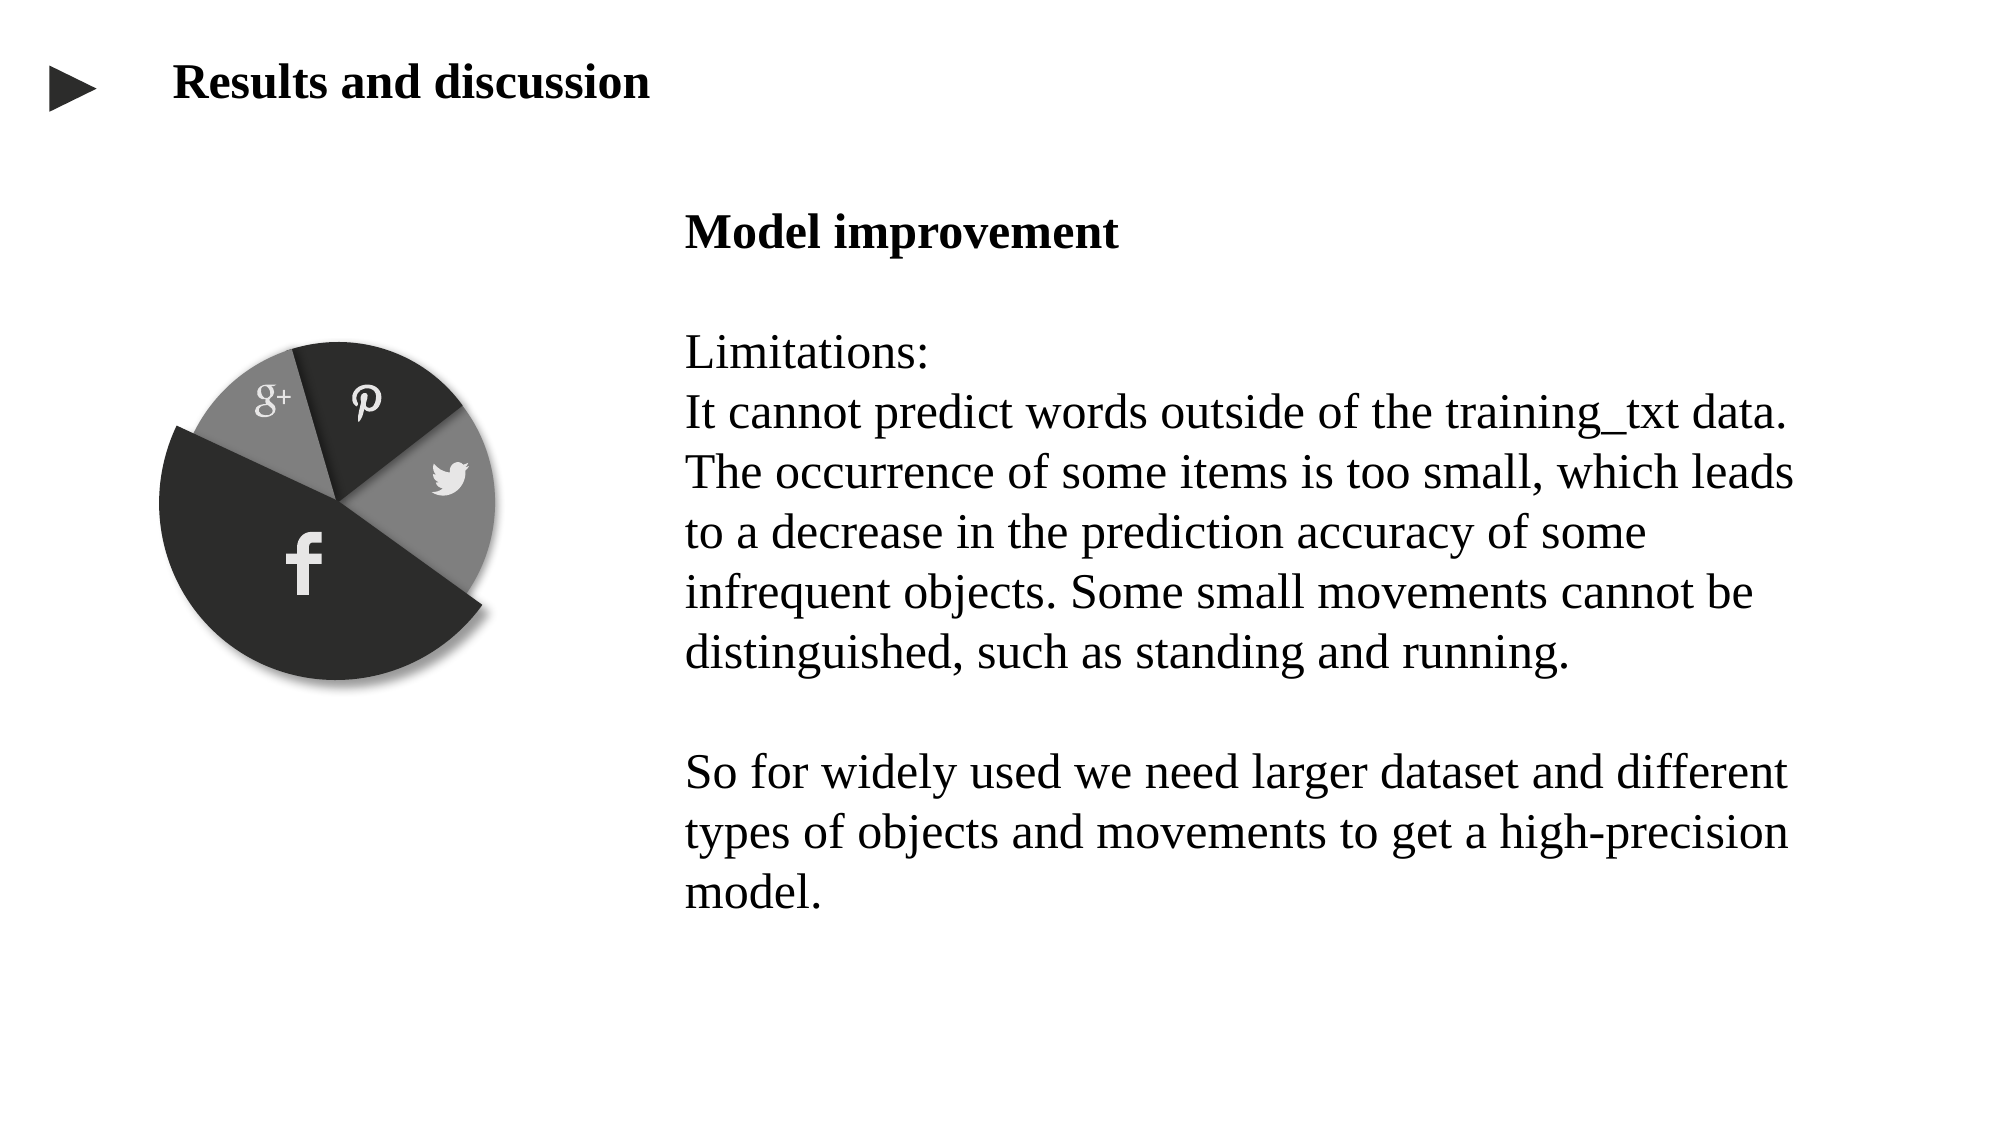

Results and discussion

Model improvement

Limitations:
It cannot predict words outside of the training_txt data. The occurrence of some items is too small, which leads to a decrease in the prediction accuracy of some infrequent objects. Some small movements cannot be distinguished, such as standing and running.

So for widely used we need larger dataset and different types of objects and movements to get a high-precision model.